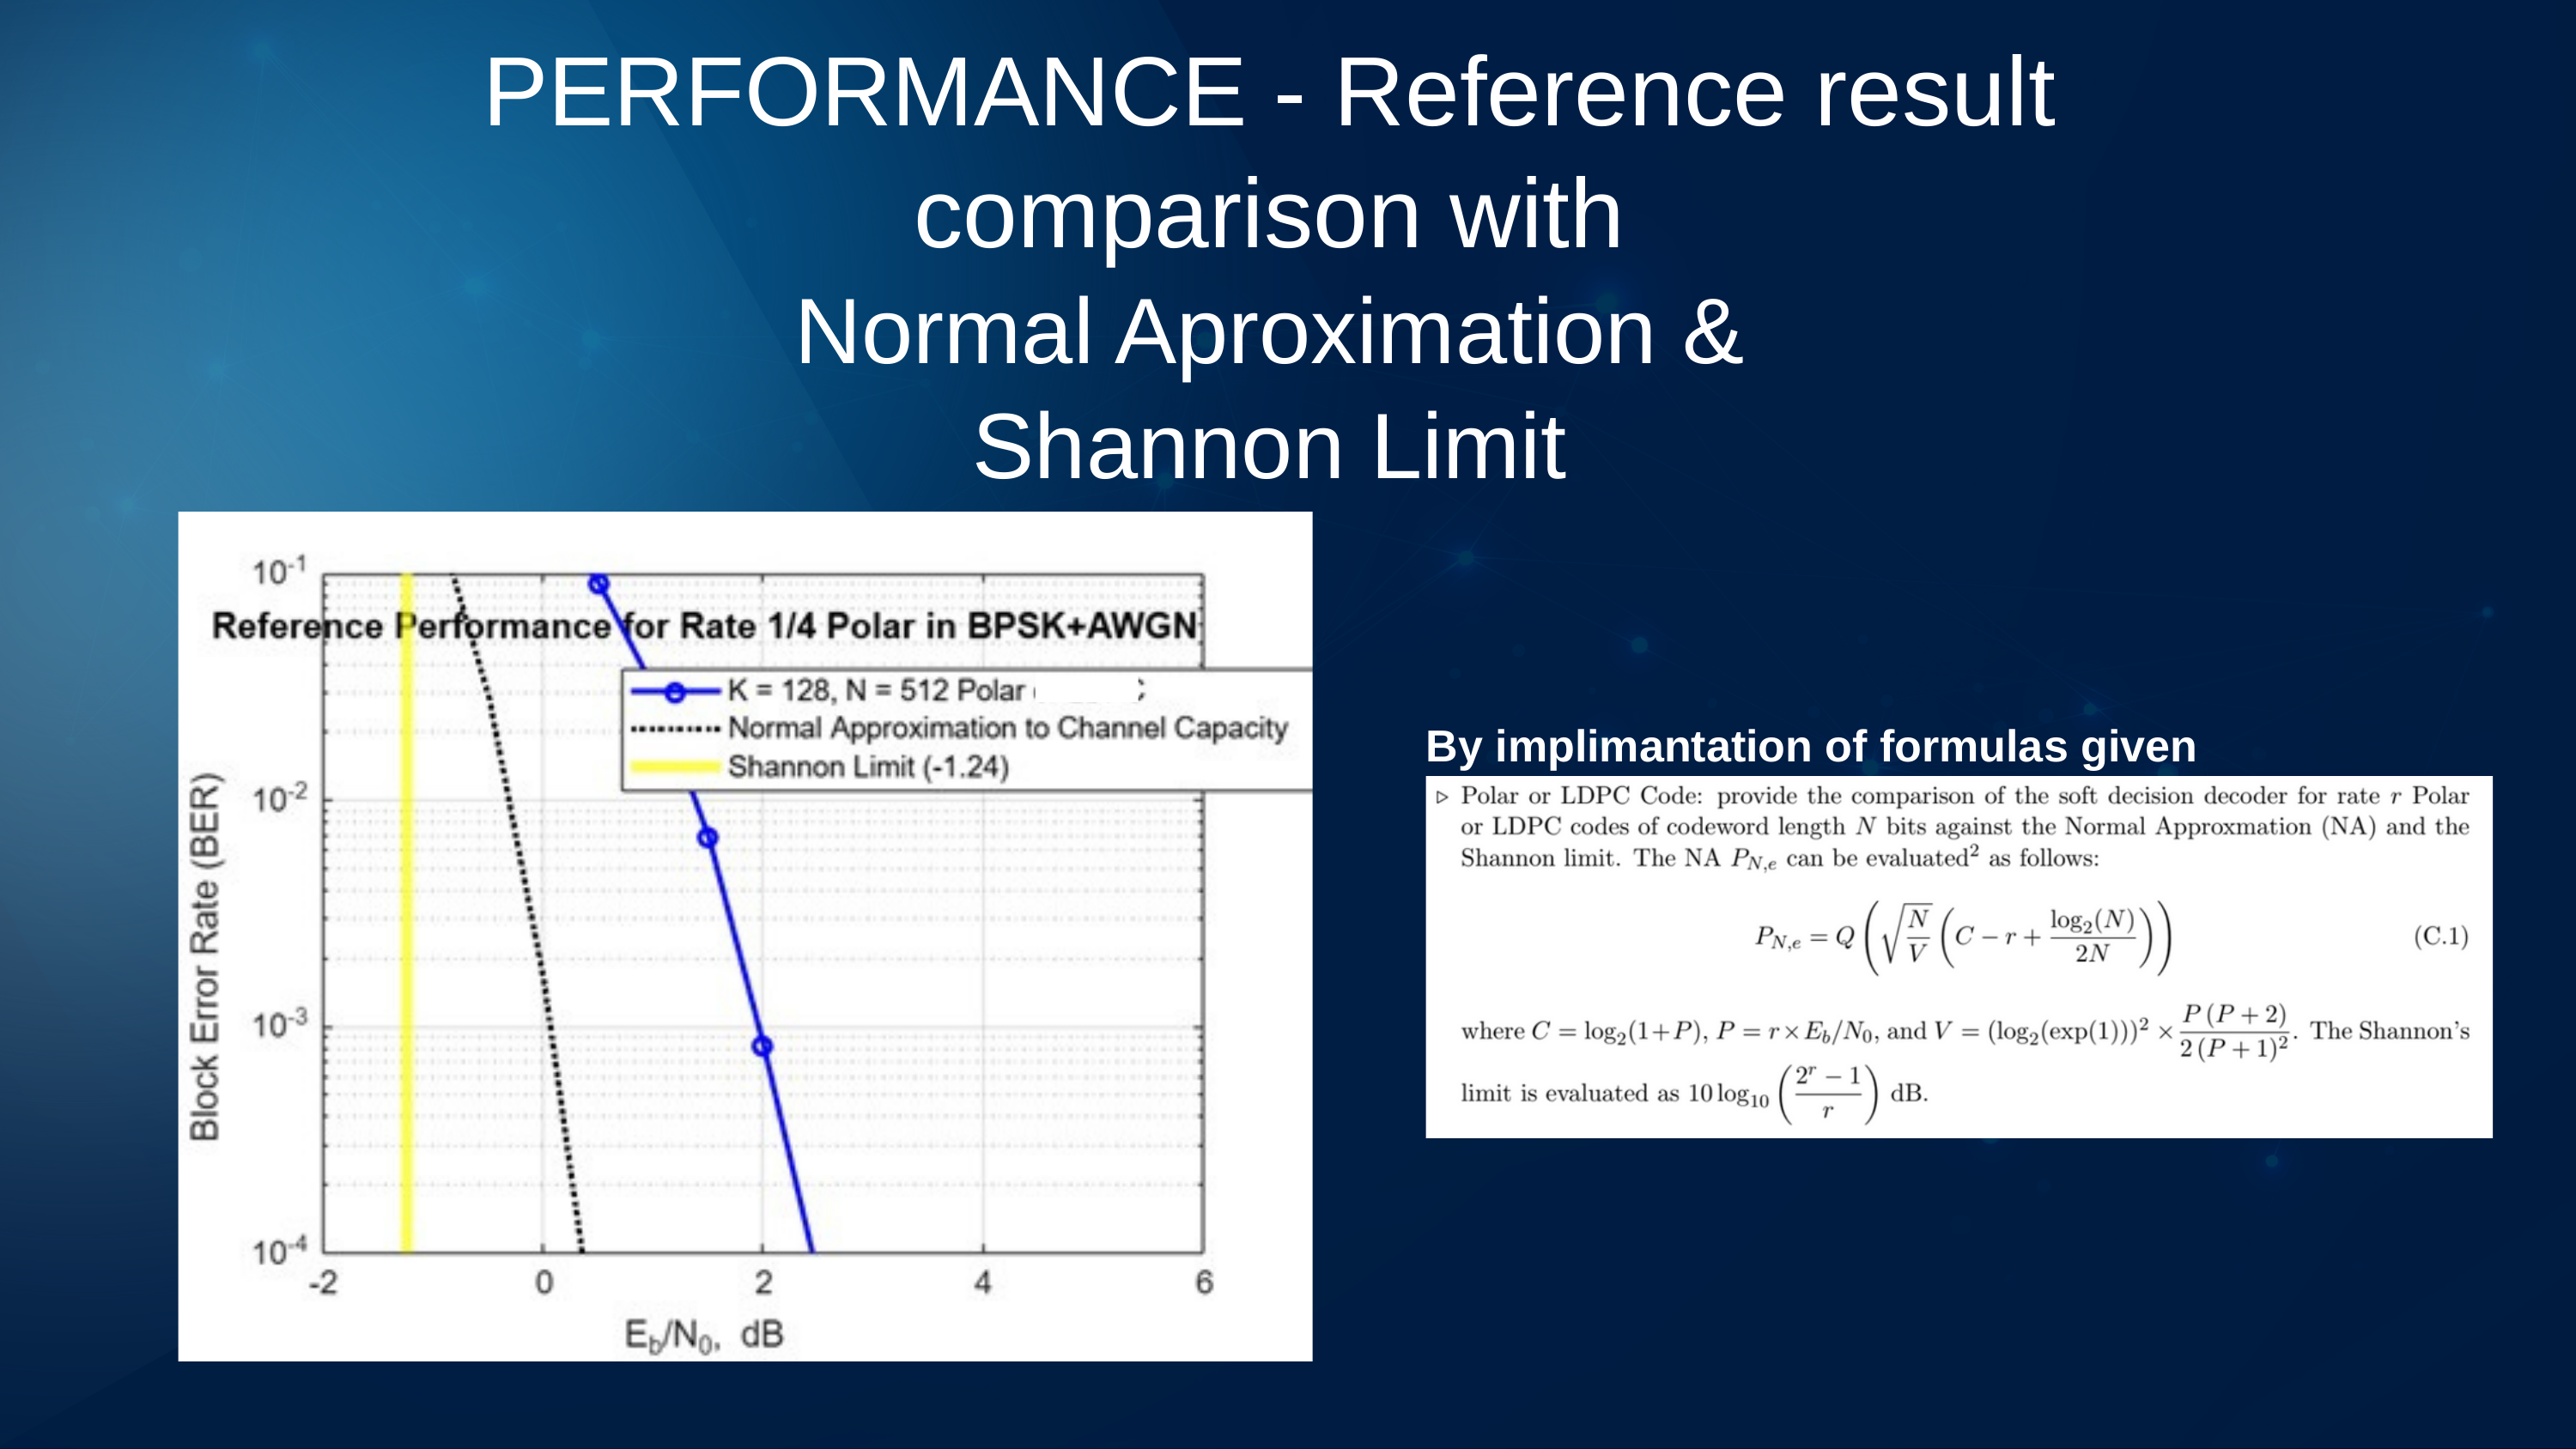

PERFORMANCE - Reference result
comparison with
Normal Aproximation &
Shannon Limit

By implimantation of formulas given